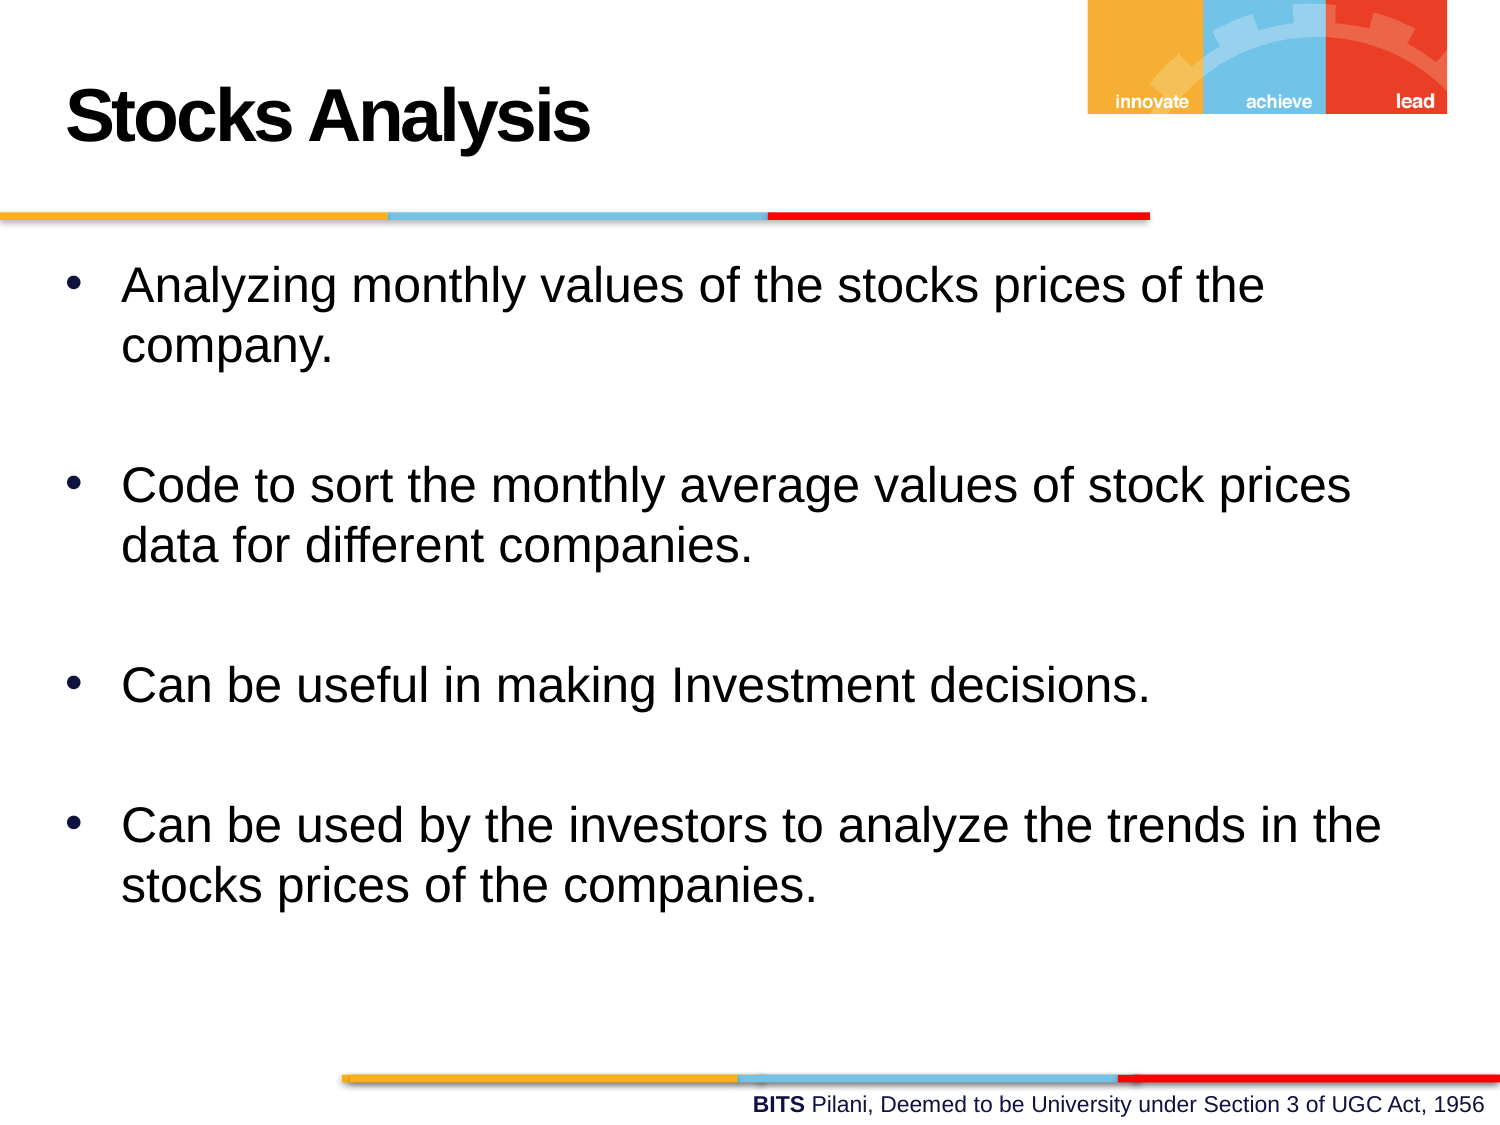

Stocks Analysis
Analyzing monthly values of the stocks prices of the company.

Code to sort the monthly average values of stock prices data for different companies.

Can be useful in making Investment decisions.

Can be used by the investors to analyze the trends in the stocks prices of the companies.